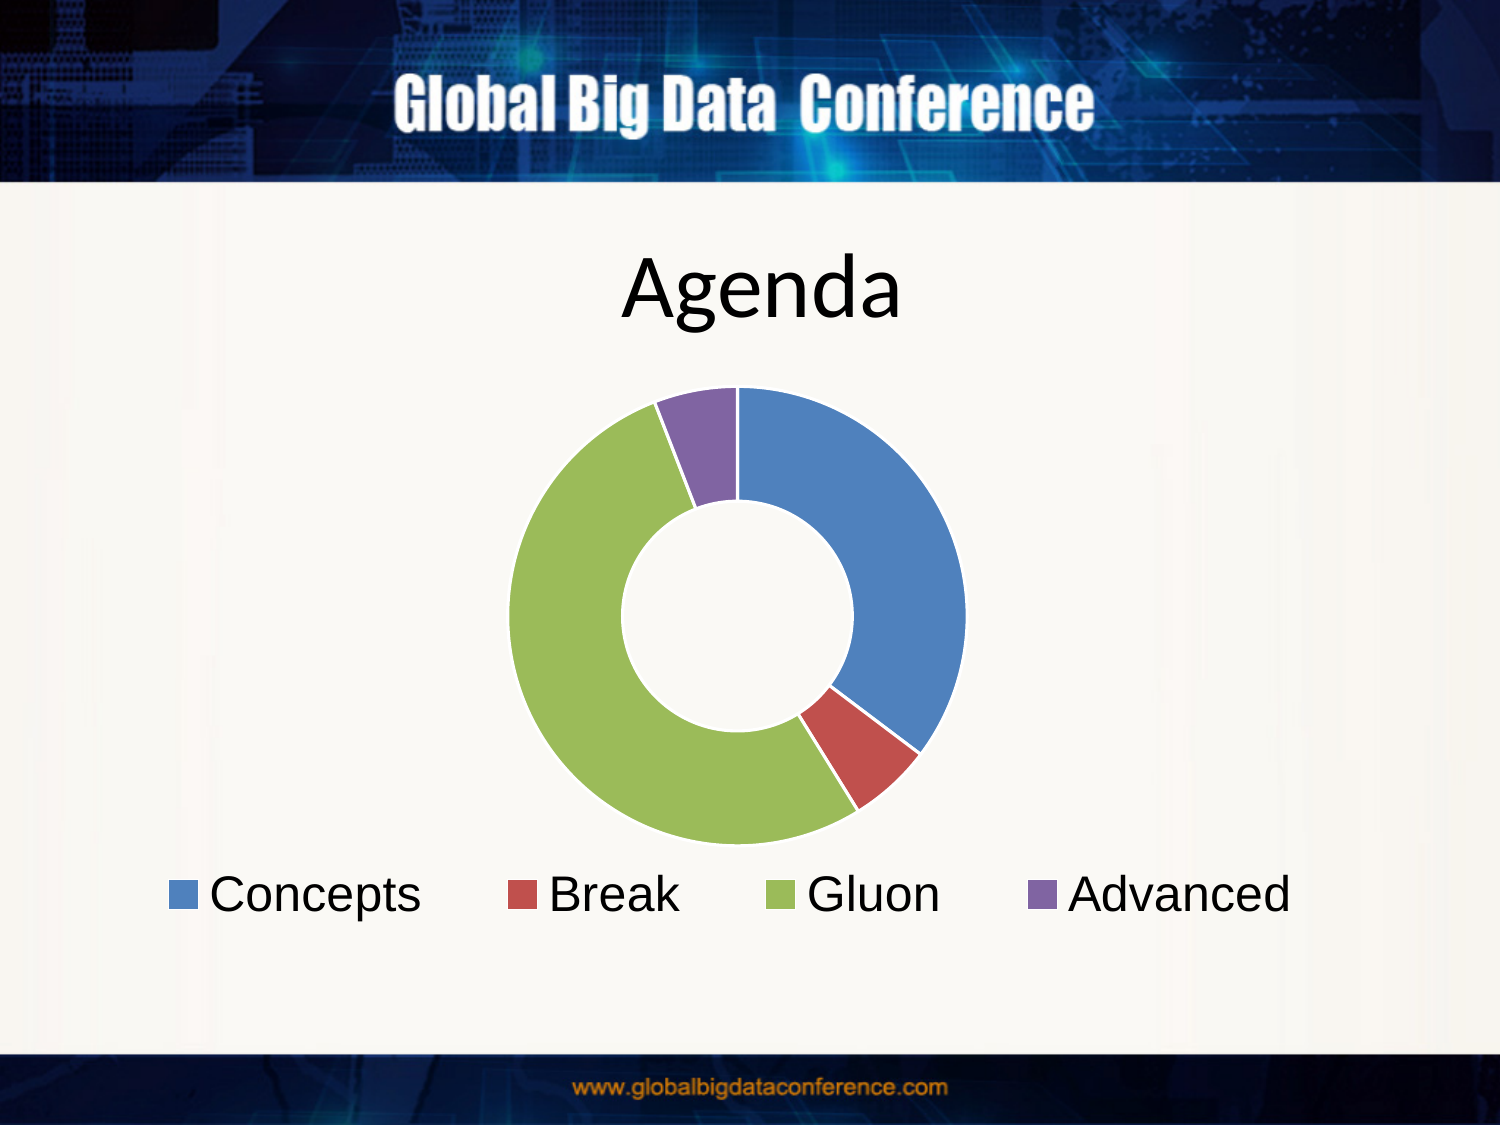

# Agenda

### Chart

| Category | Sales |
|---|---|
| Concepts | 60.0 |
| Break | 10.0 |
| Gluon | 90.0 |
| Advanced | 10.0 |